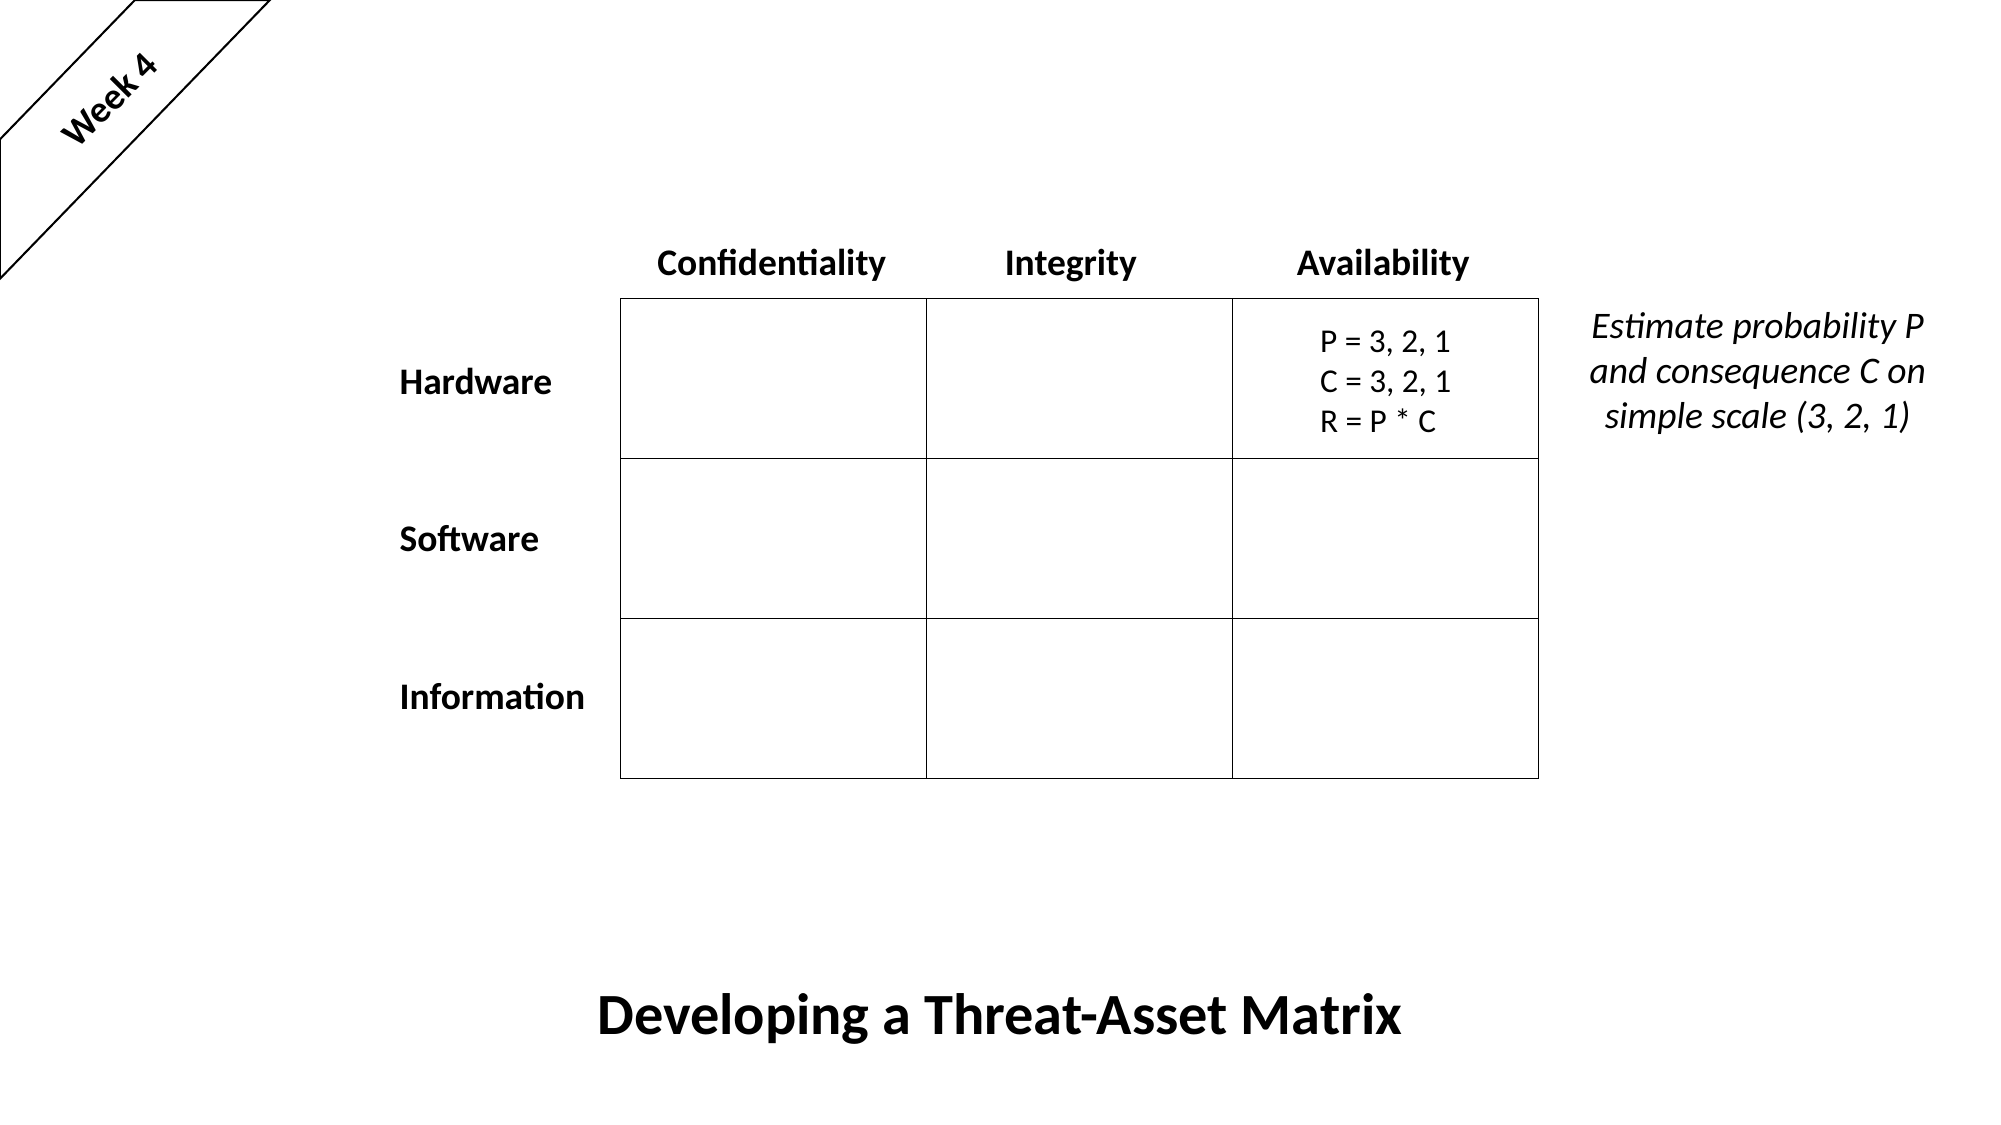

Week 4
Confidentiality
Integrity
Availability
Estimate probability P
and consequence C on
simple scale (3, 2, 1)
P = 3, 2, 1
C = 3, 2, 1
R = P * C
Hardware
Software
Information
Developing a Threat-Asset Matrix